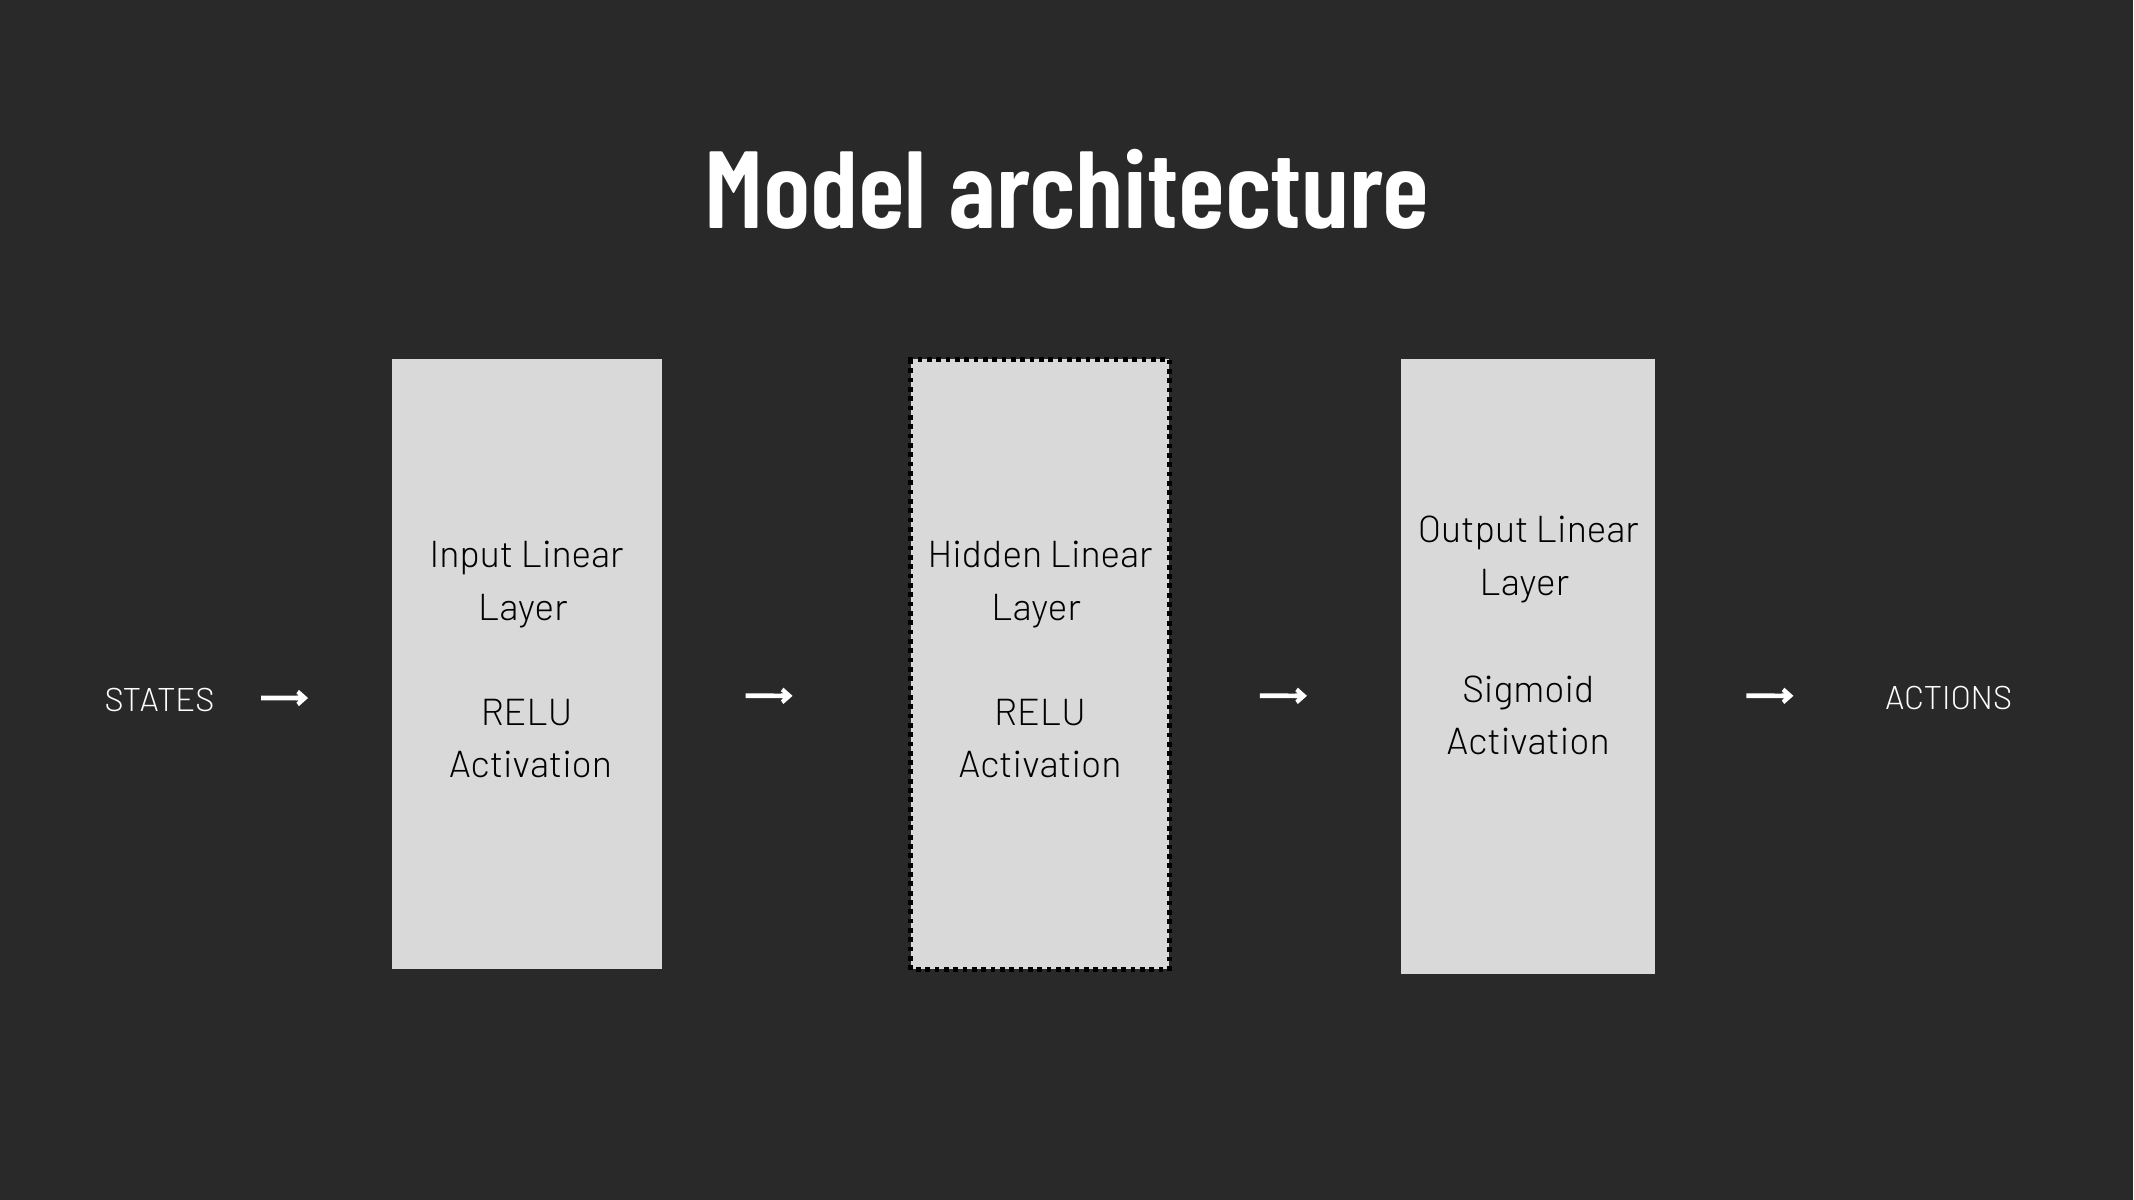

Model architecture

Input Linear Layer

RELU
 Activation

Hidden Linear Layer

RELU Activation

Output Linear Layer

Sigmoid Activation

ACTIONS
STATES